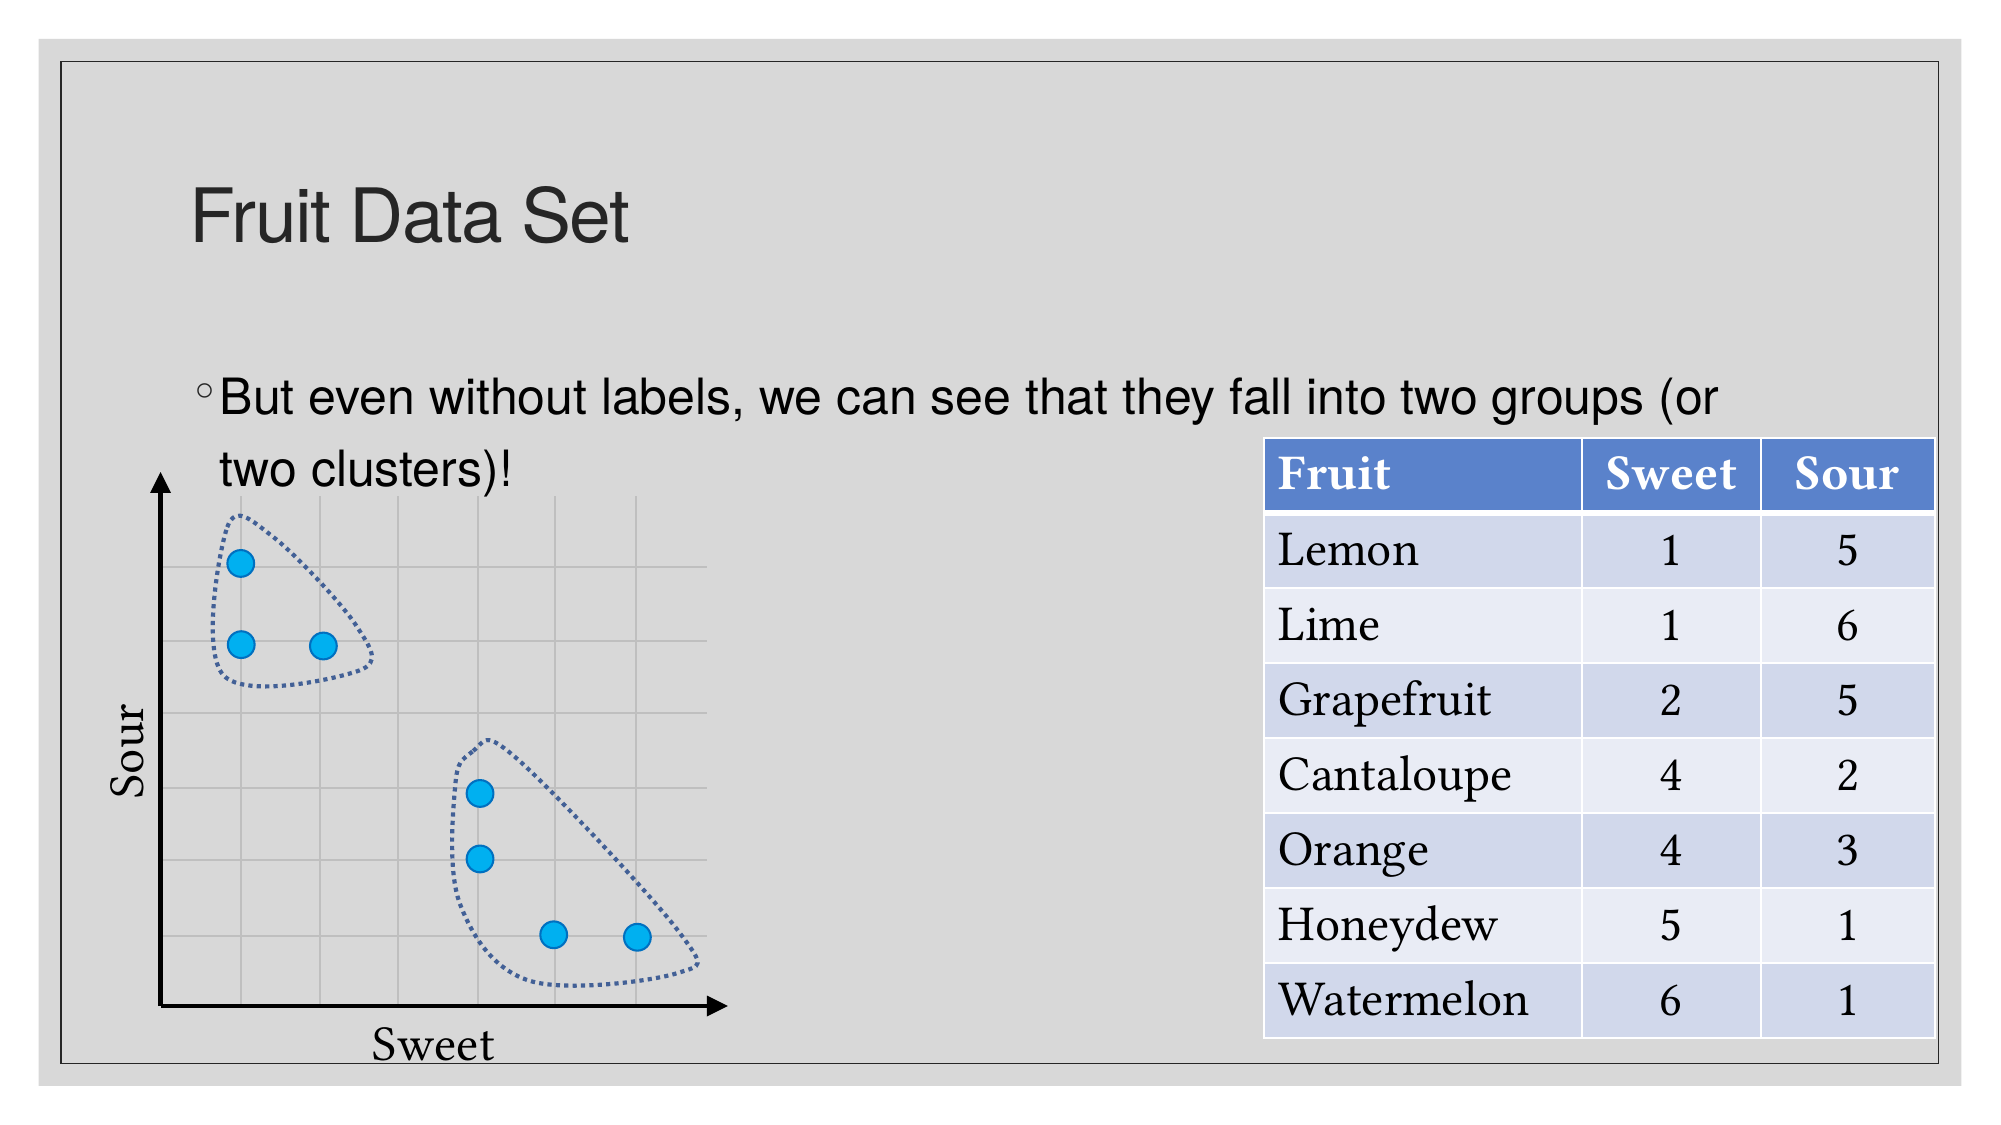

# Fruit Data Set
But even without labels, we can see that they fall into two groups (or two clusters)!
| Fruit | Sweet | Sour |
| --- | --- | --- |
| Lemon | 1 | 5 |
| Lime | 1 | 6 |
| Grapefruit | 2 | 5 |
| Cantaloupe | 4 | 2 |
| Orange | 4 | 3 |
| Honeydew | 5 | 1 |
| Watermelon | 6 | 1 |
Sour
Sweet